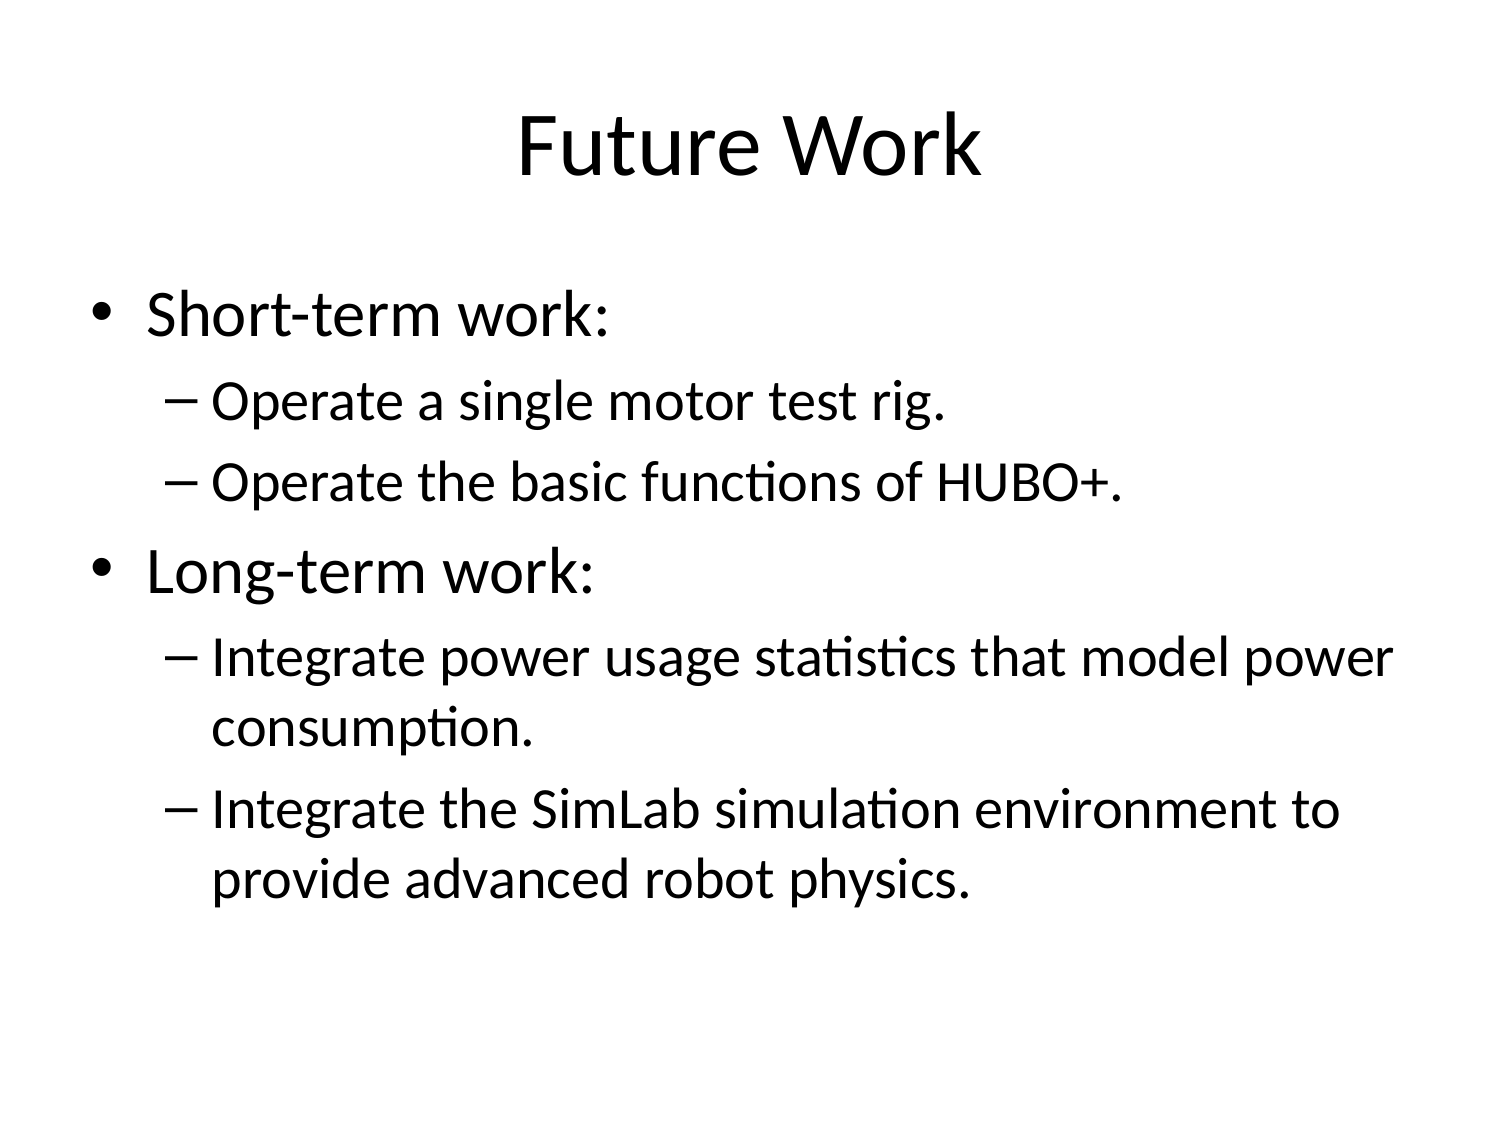

# Future Work
Short-term work:
Operate a single motor test rig.
Operate the basic functions of HUBO+.
Long-term work:
Integrate power usage statistics that model power consumption.
Integrate the SimLab simulation environment to provide advanced robot physics.